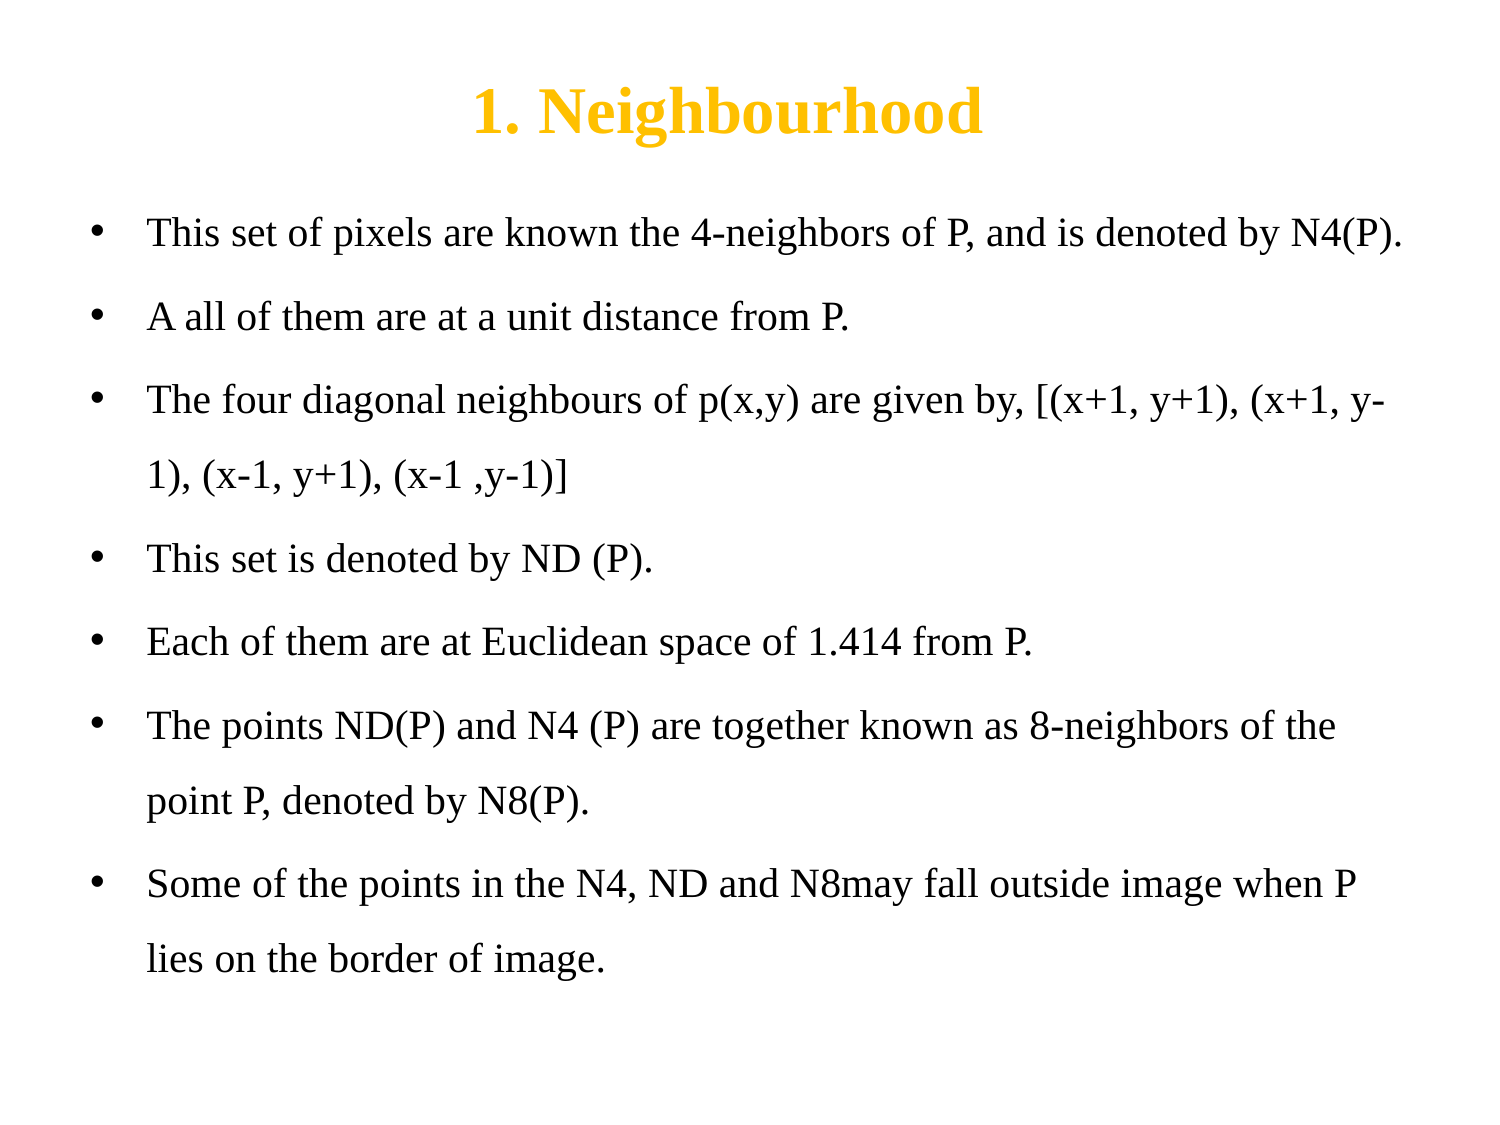

1. Neighbourhood
This set of pixels are known the 4-neighbors of P, and is denoted by N4(P).
A all of them are at a unit distance from P.
The four diagonal neighbours of p(x,y) are given by, [(x+1, y+1), (x+1, y-1), (x-1, y+1), (x-1 ,y-1)]
This set is denoted by ND (P).
Each of them are at Euclidean space of 1.414 from P.
The points ND(P) and N4 (P) are together known as 8-neighbors of the point P, denoted by N8(P).
Some of the points in the N4, ND and N8may fall outside image when P lies on the border of image.